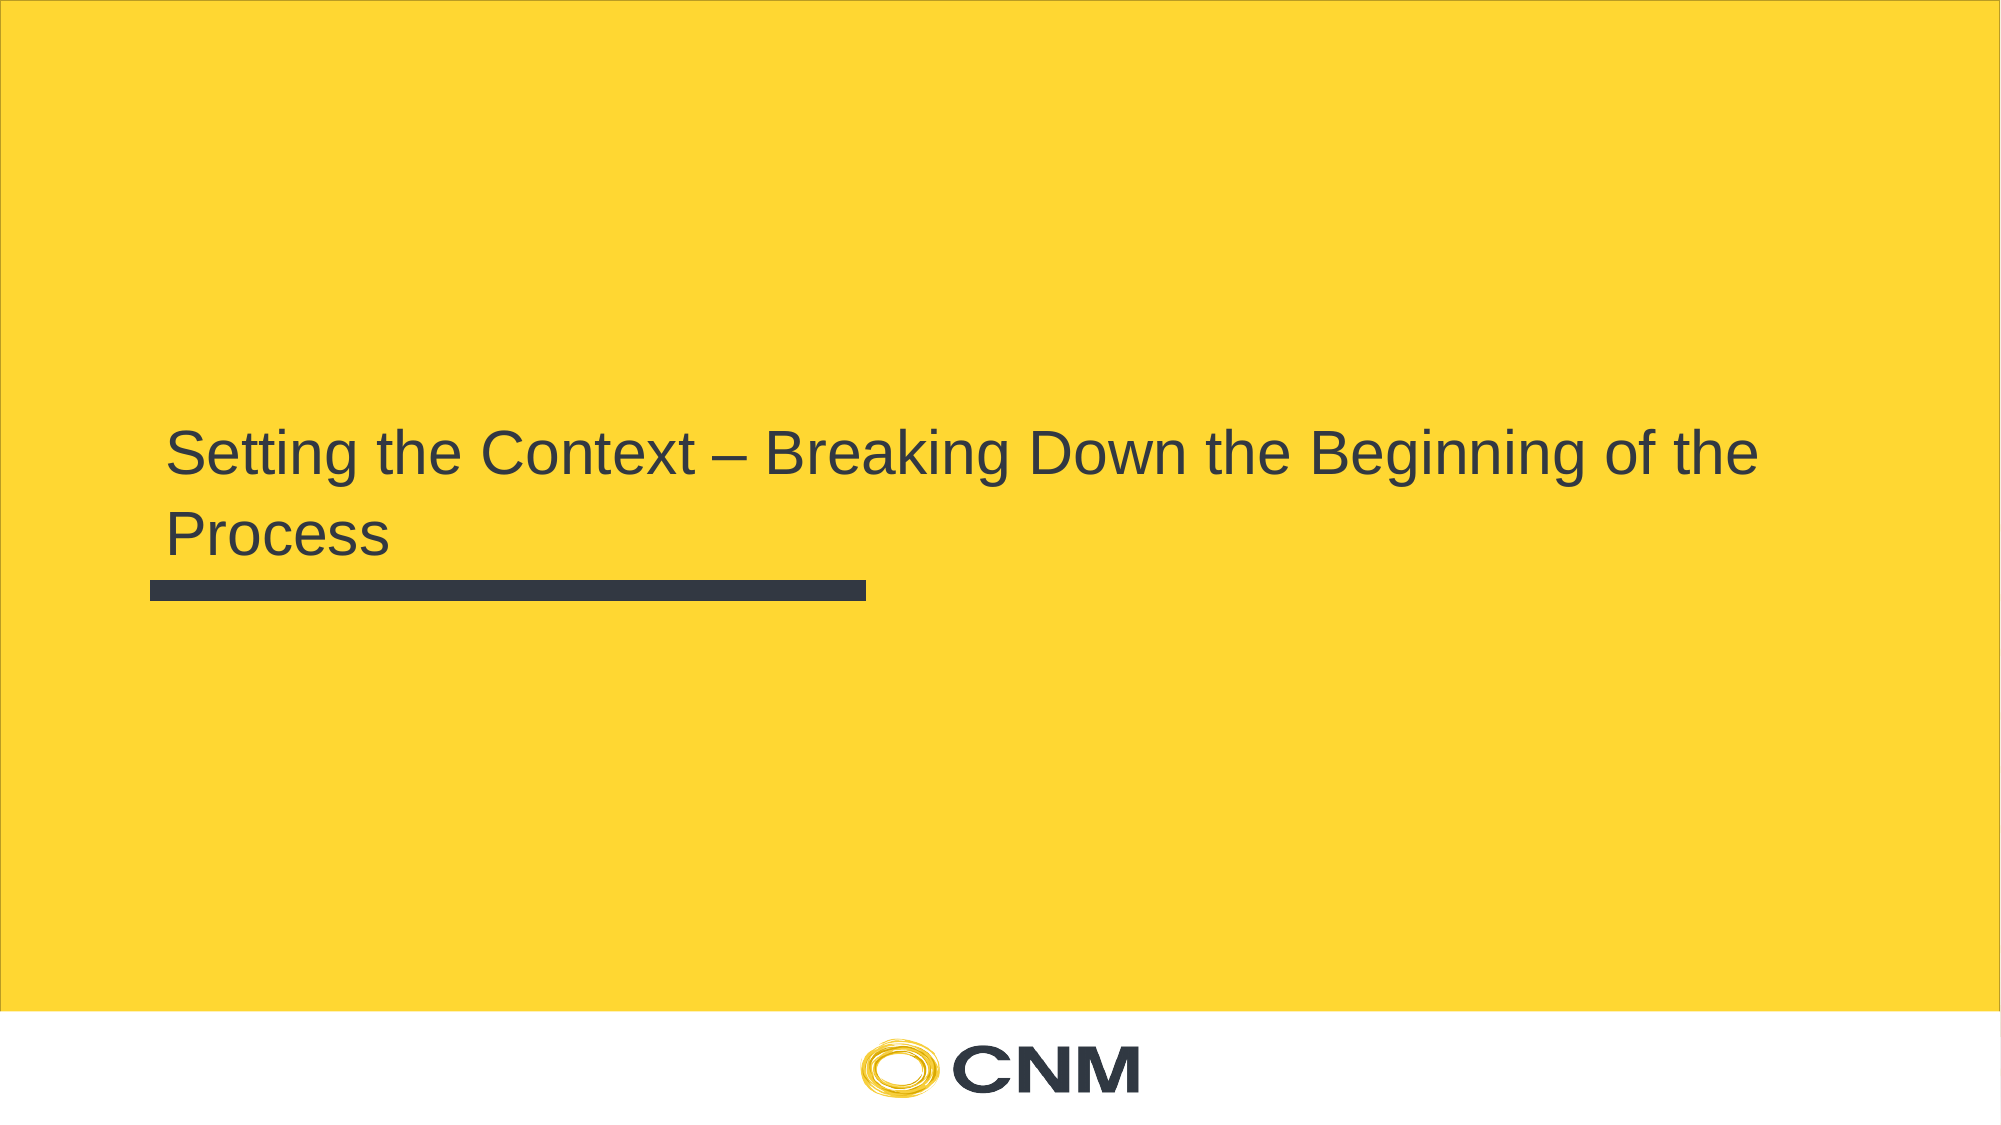

# Setting the Context – Breaking Down the Beginning of the Process